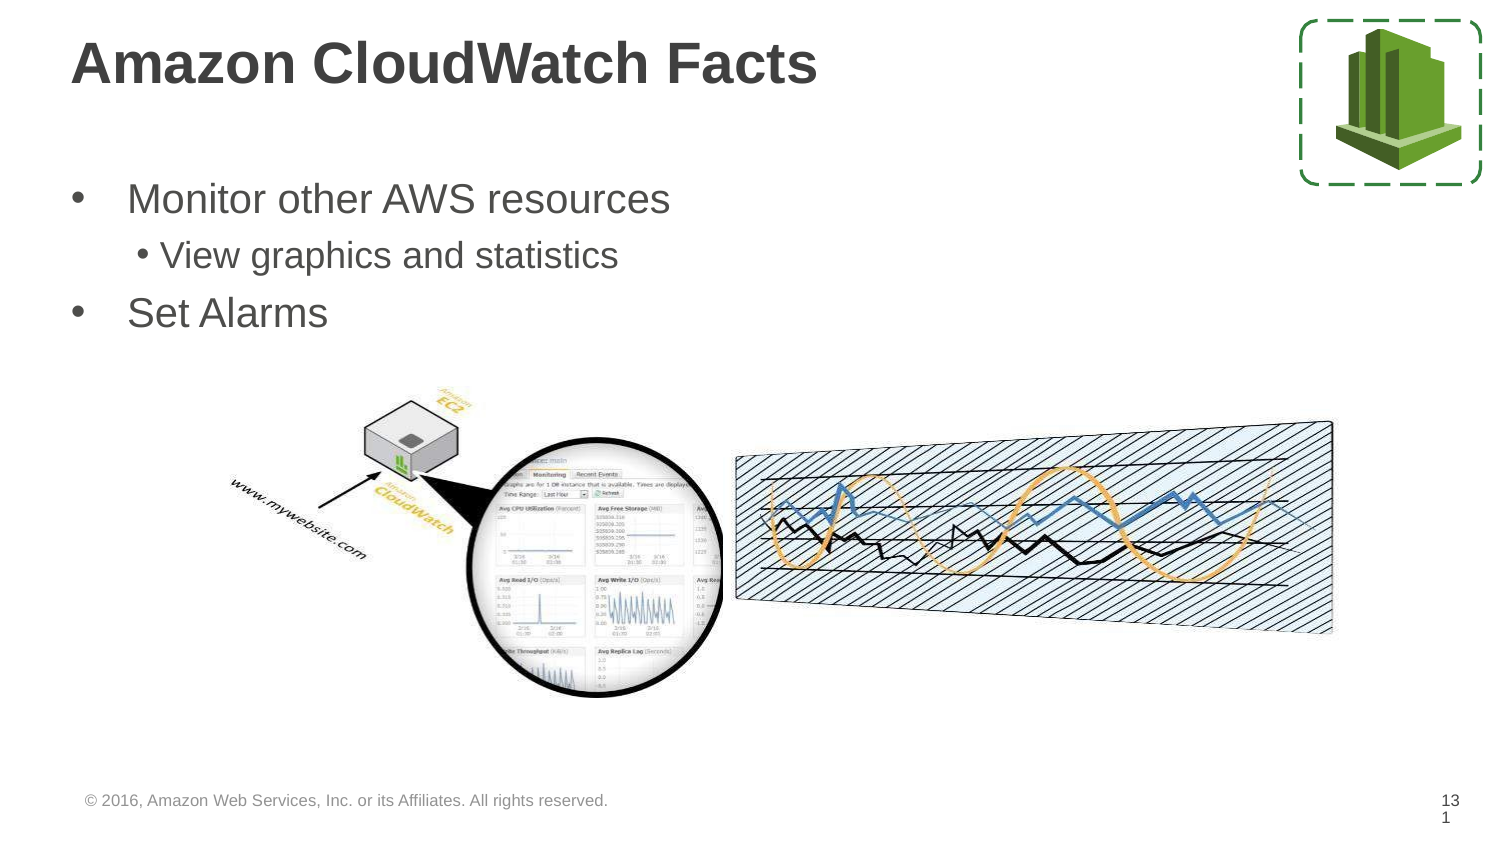

# Amazon CloudWatch Facts
Monitor other AWS resources
View graphics and statistics
Set Alarms

© 2016, Amazon Web Services, Inc. or its Affiliates. All rights reserved.
131